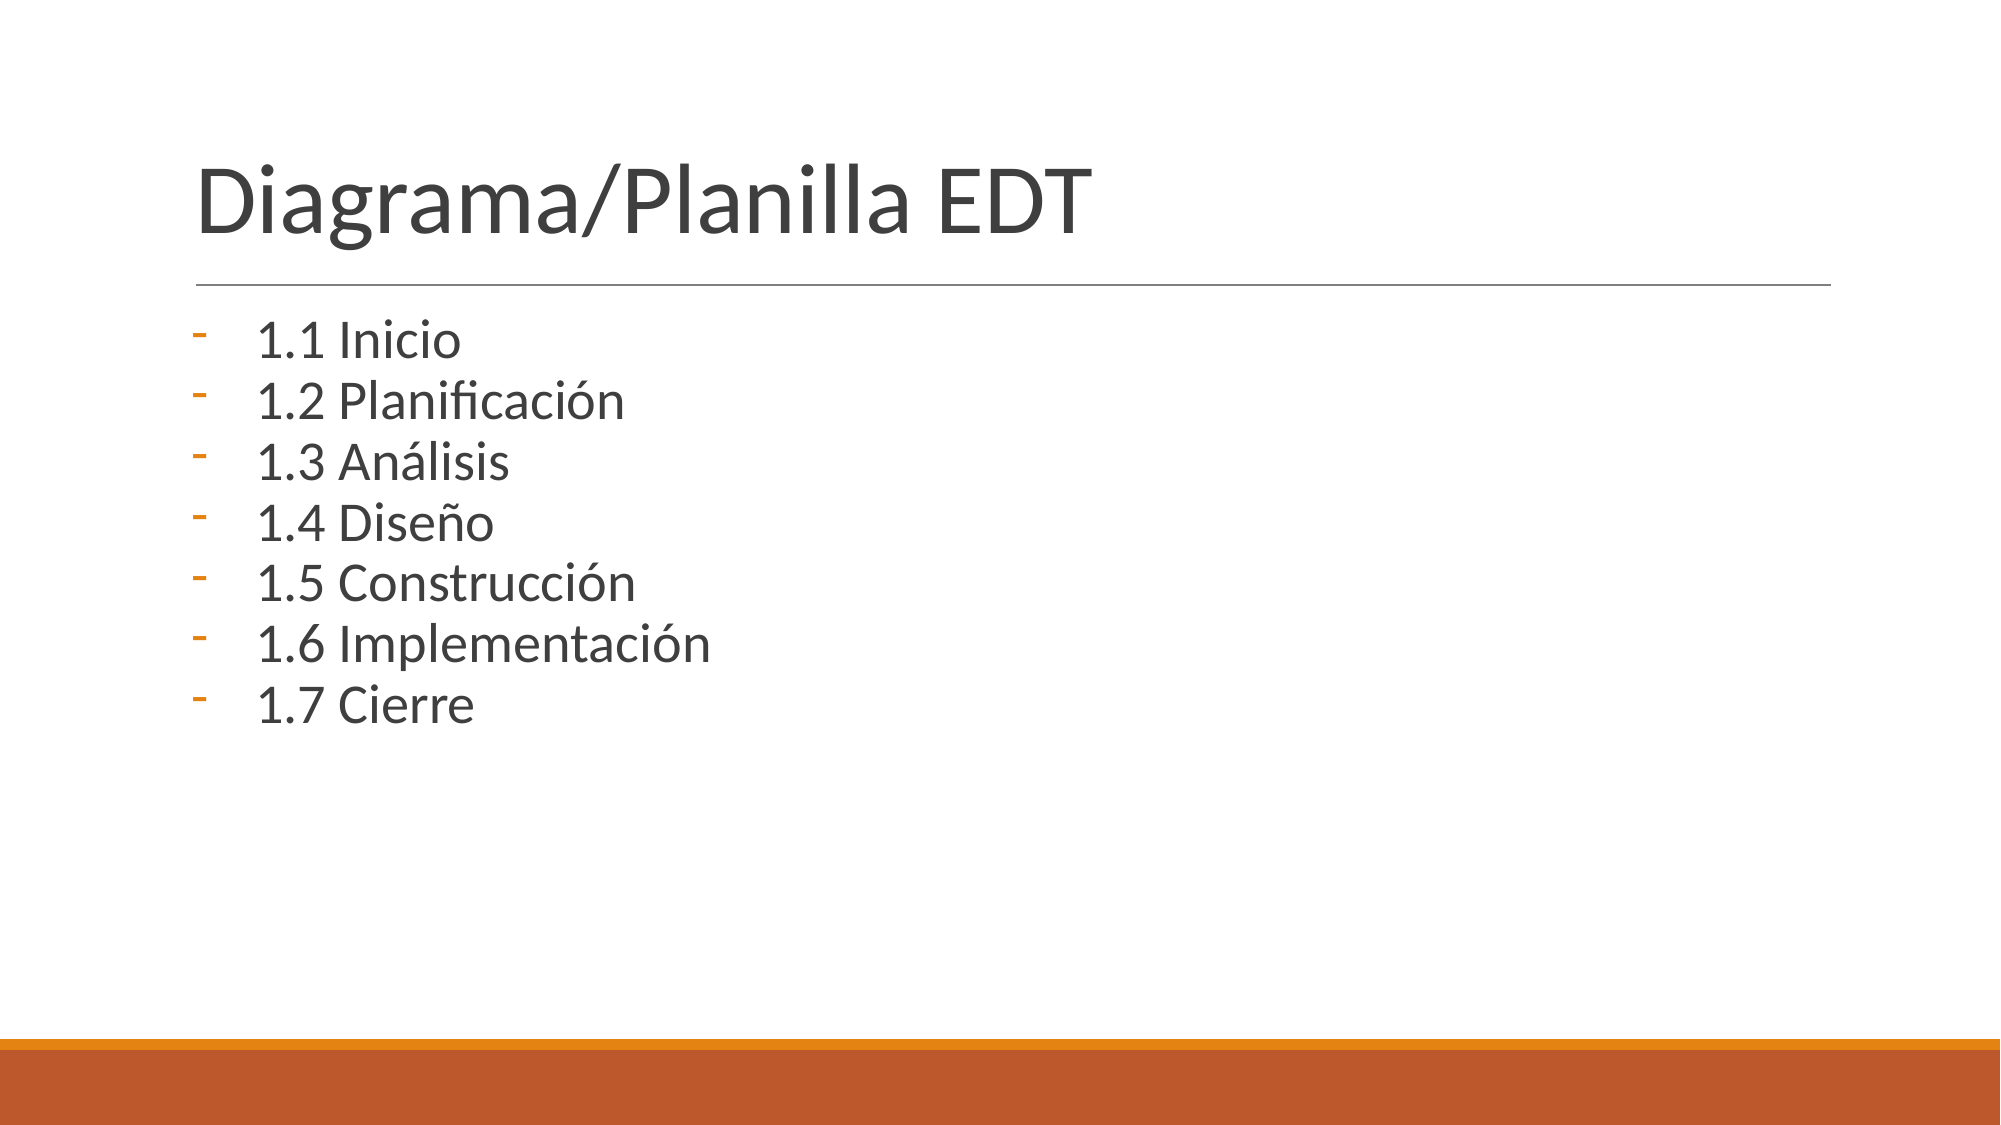

# Diagrama/Planilla EDT
1.1 Inicio
1.2 Planificación
1.3 Análisis
1.4 Diseño
1.5 Construcción
1.6 Implementación
1.7 Cierre